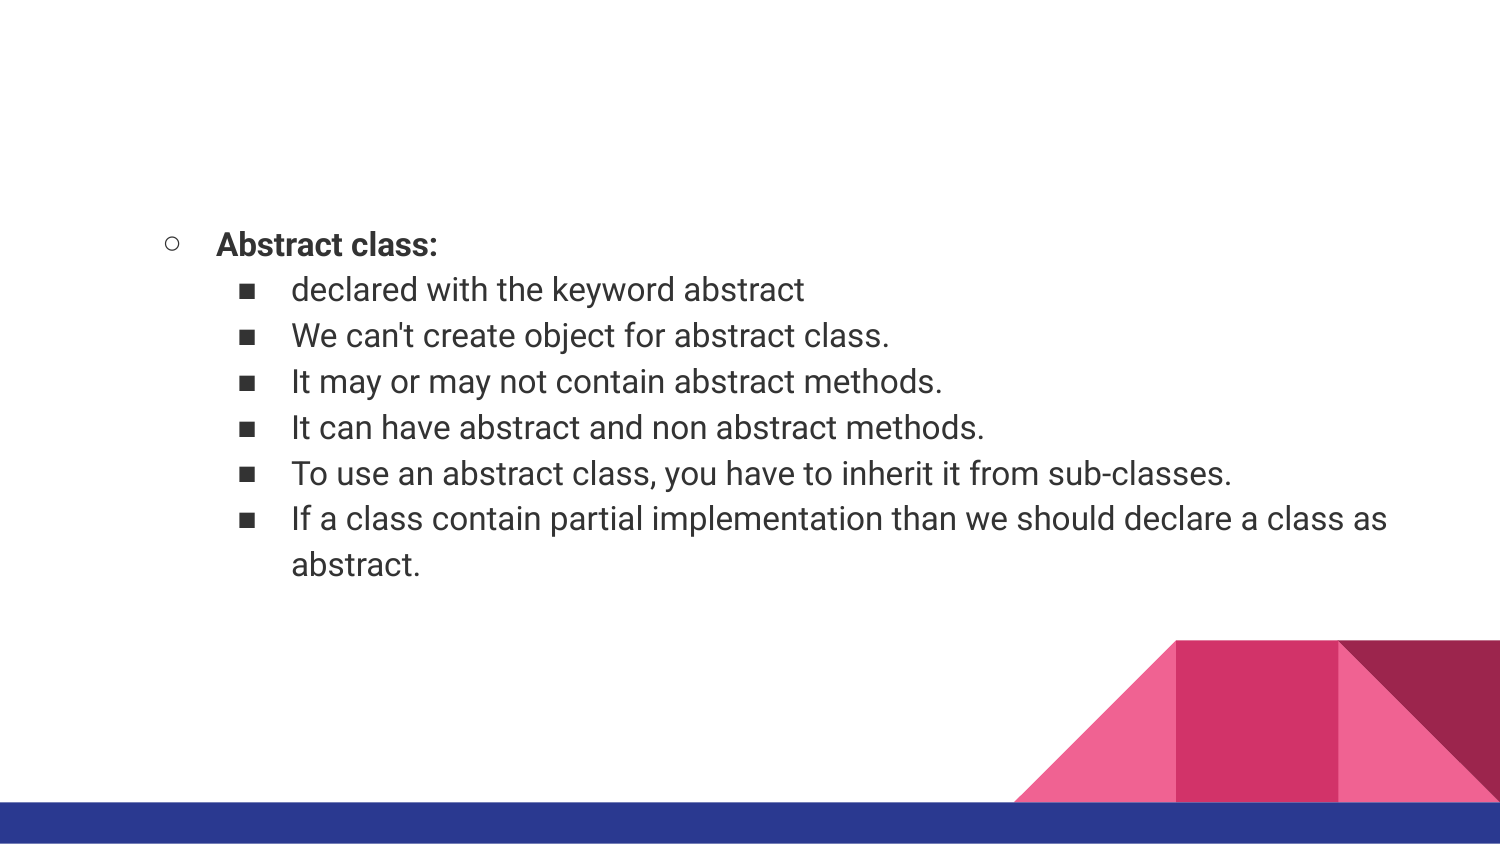

#
Abstract class:
declared with the keyword abstract
We can't create object for abstract class.
It may or may not contain abstract methods.
It can have abstract and non abstract methods.
To use an abstract class, you have to inherit it from sub-classes.
If a class contain partial implementation than we should declare a class as abstract.